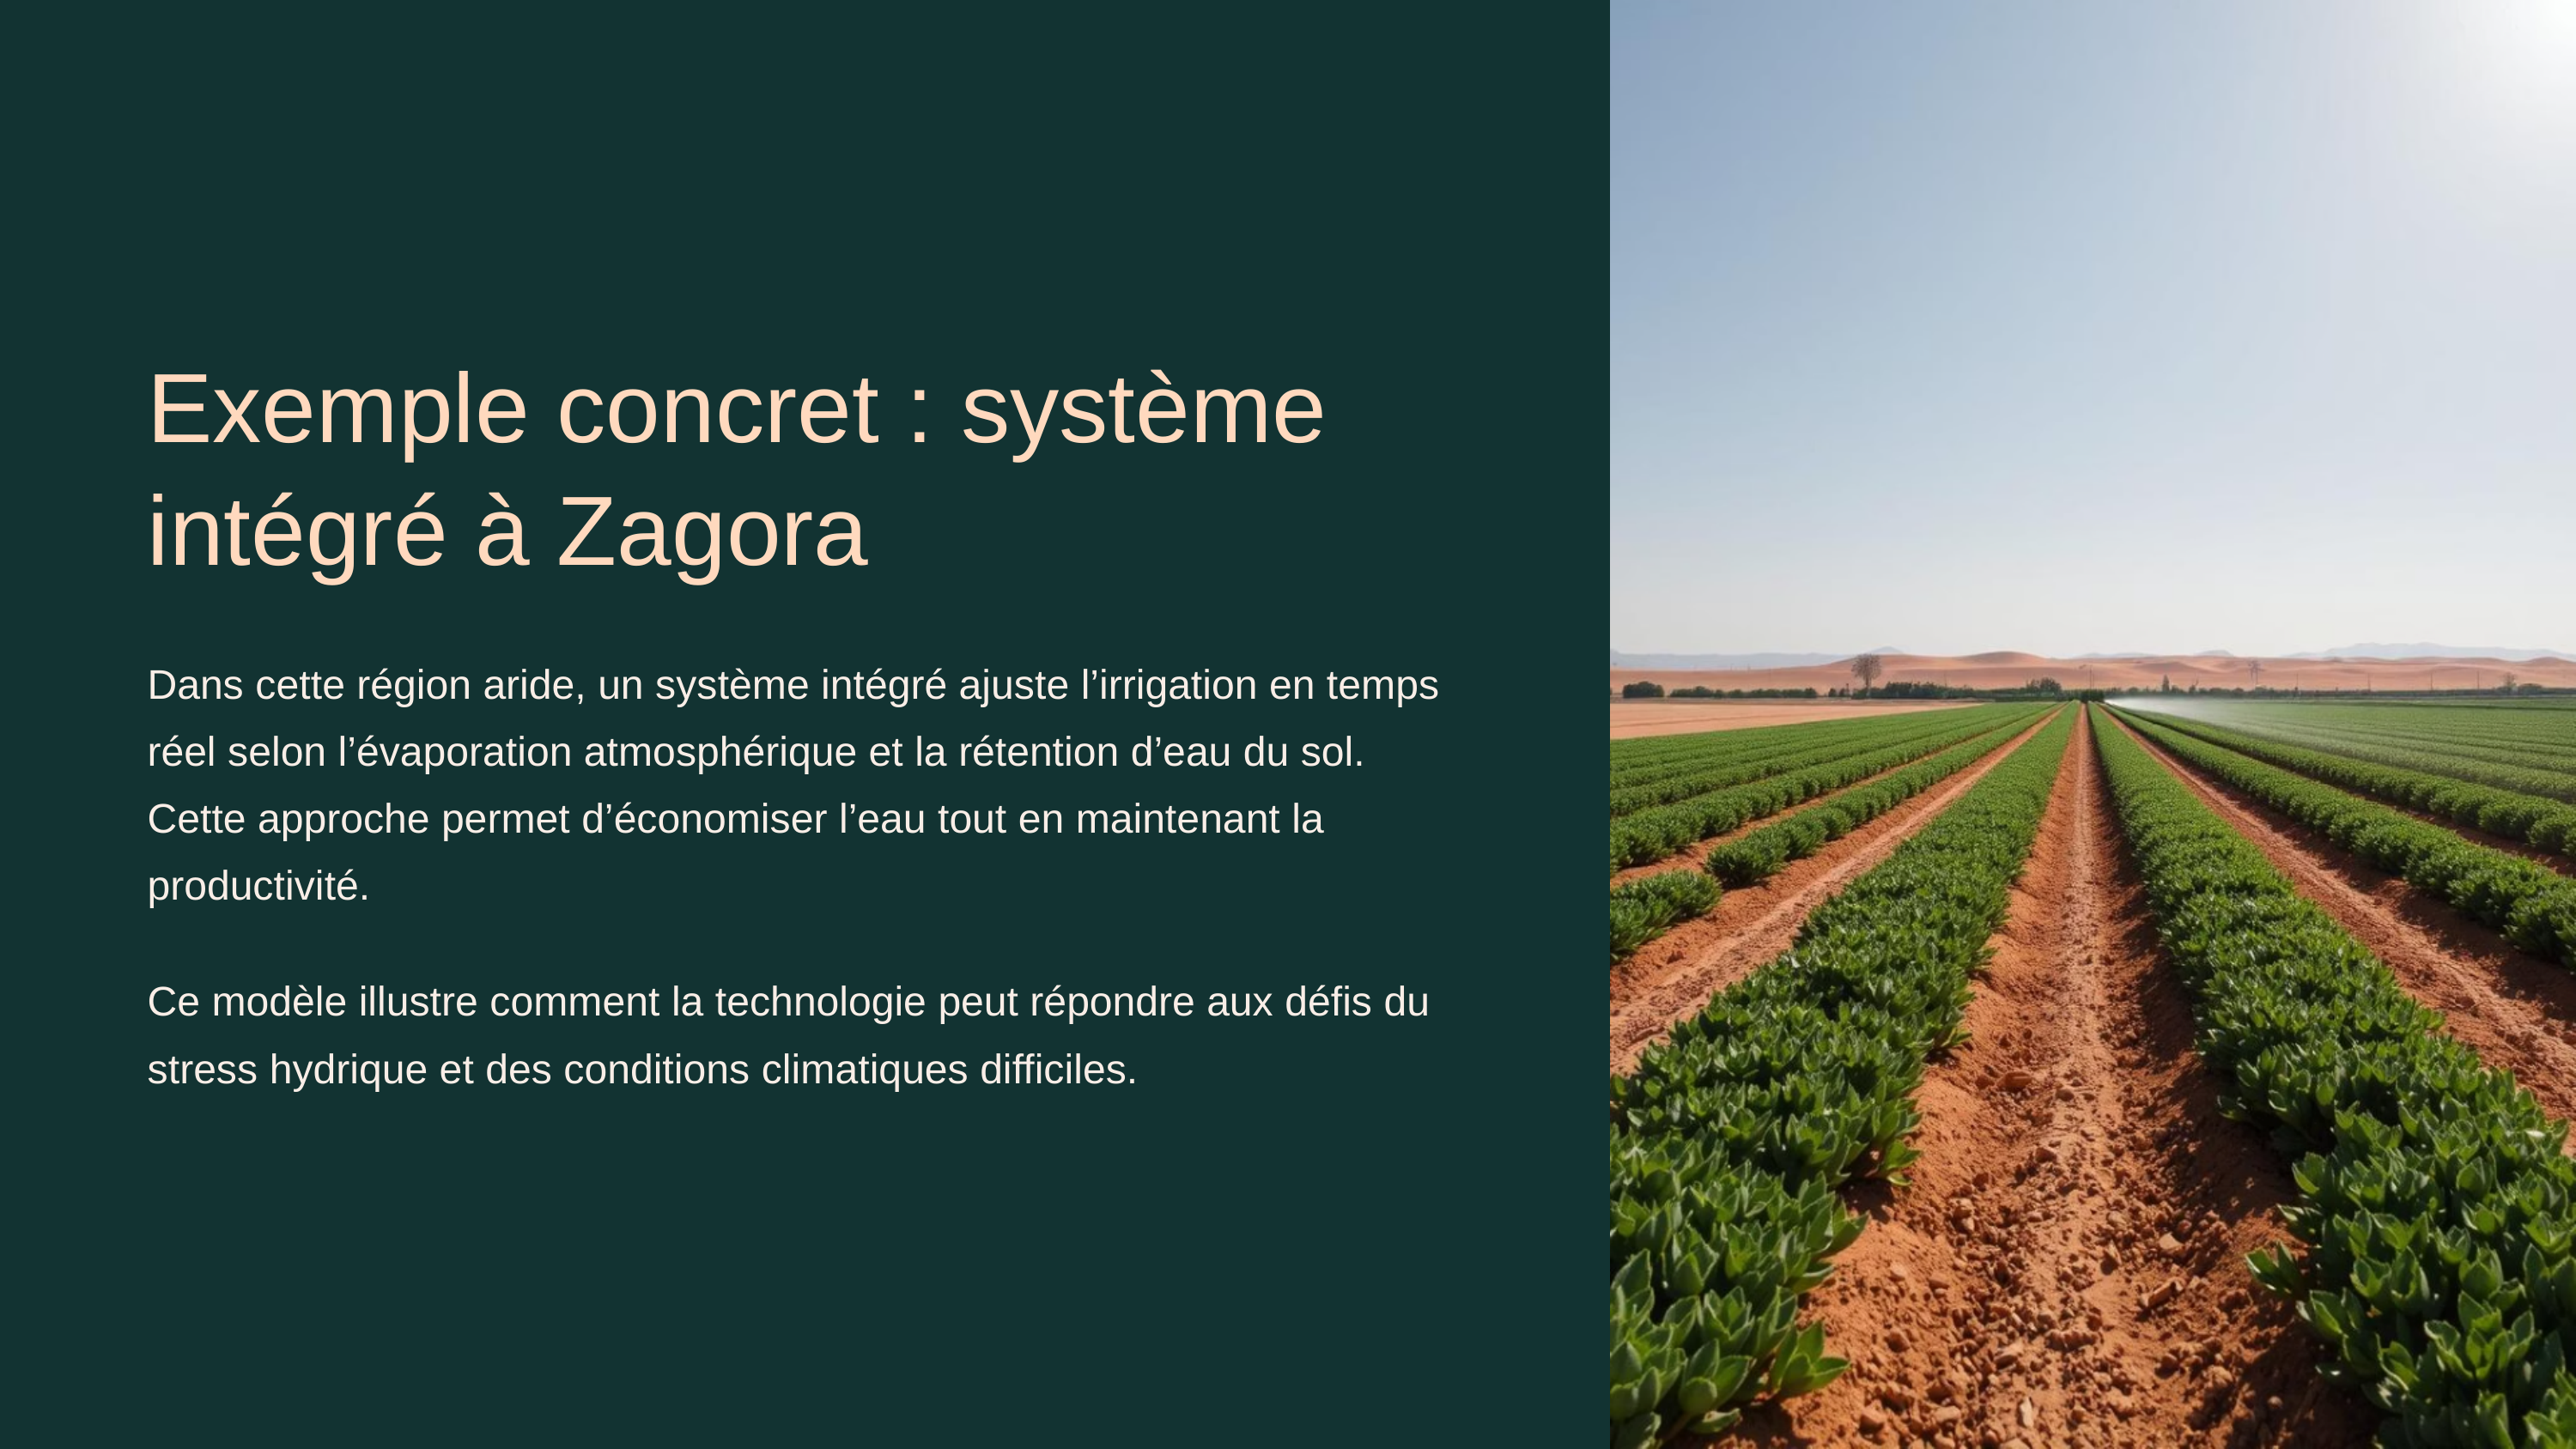

Exemple concret : système intégré à Zagora
Dans cette région aride, un système intégré ajuste l’irrigation en temps réel selon l’évaporation atmosphérique et la rétention d’eau du sol. Cette approche permet d’économiser l’eau tout en maintenant la productivité.
Ce modèle illustre comment la technologie peut répondre aux défis du stress hydrique et des conditions climatiques difficiles.